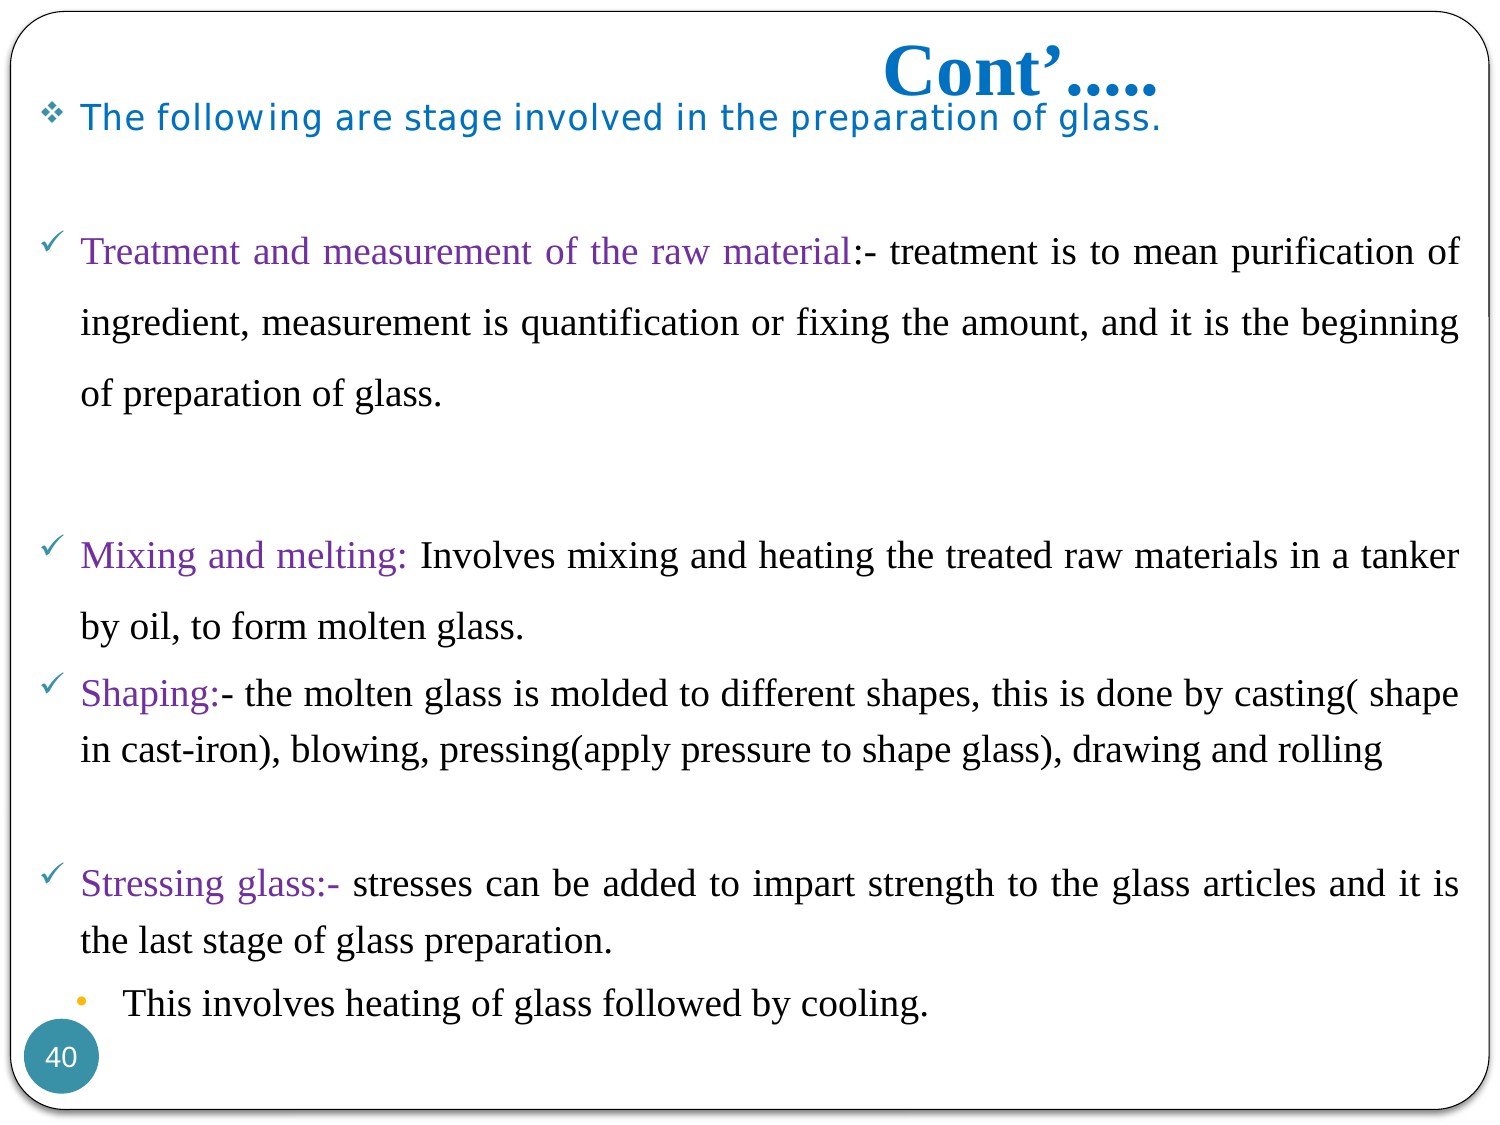

# Cont’.....
The following are stage involved in the preparation of glass.

Treatment and measurement of the raw material:- treatment is to mean purification of ingredient, measurement is quantification or fixing the amount, and it is the beginning of preparation of glass.

Mixing and melting: Involves mixing and heating the treated raw materials in a tanker by oil, to form molten glass.
Shaping:- the molten glass is molded to different shapes, this is done by casting( shape in cast-iron), blowing, pressing(apply pressure to shape glass), drawing and rolling

Stressing glass:- stresses can be added to impart strength to the glass articles and it is the last stage of glass preparation.
This involves heating of glass followed by cooling.

40